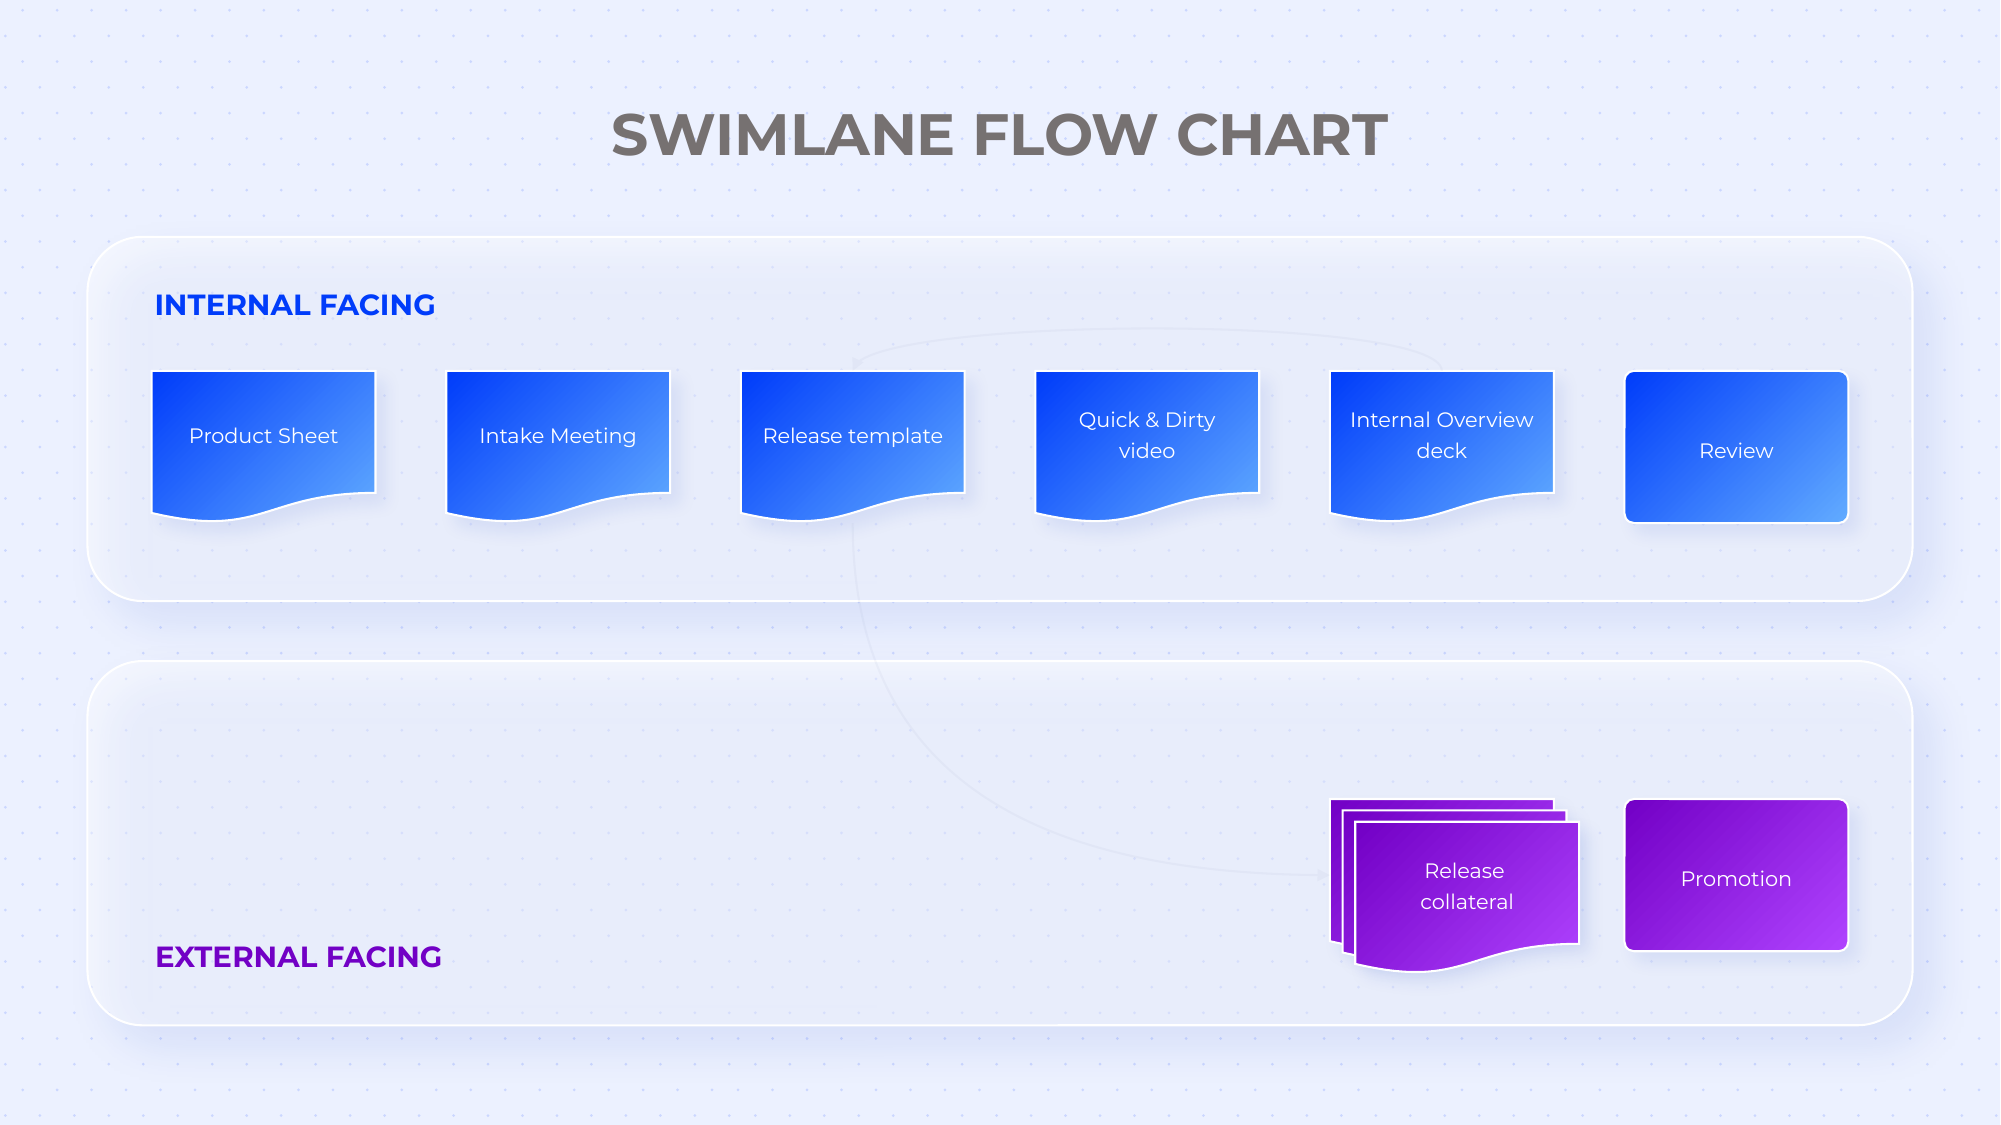

SWIMLANE FLOW CHART

INTERNAL FACING
Product Sheet
Intake Meeting
Release template
Quick & Dirty video
Internal Overview deck
Review

Promotion

Release
collateral
EXTERNAL FACING